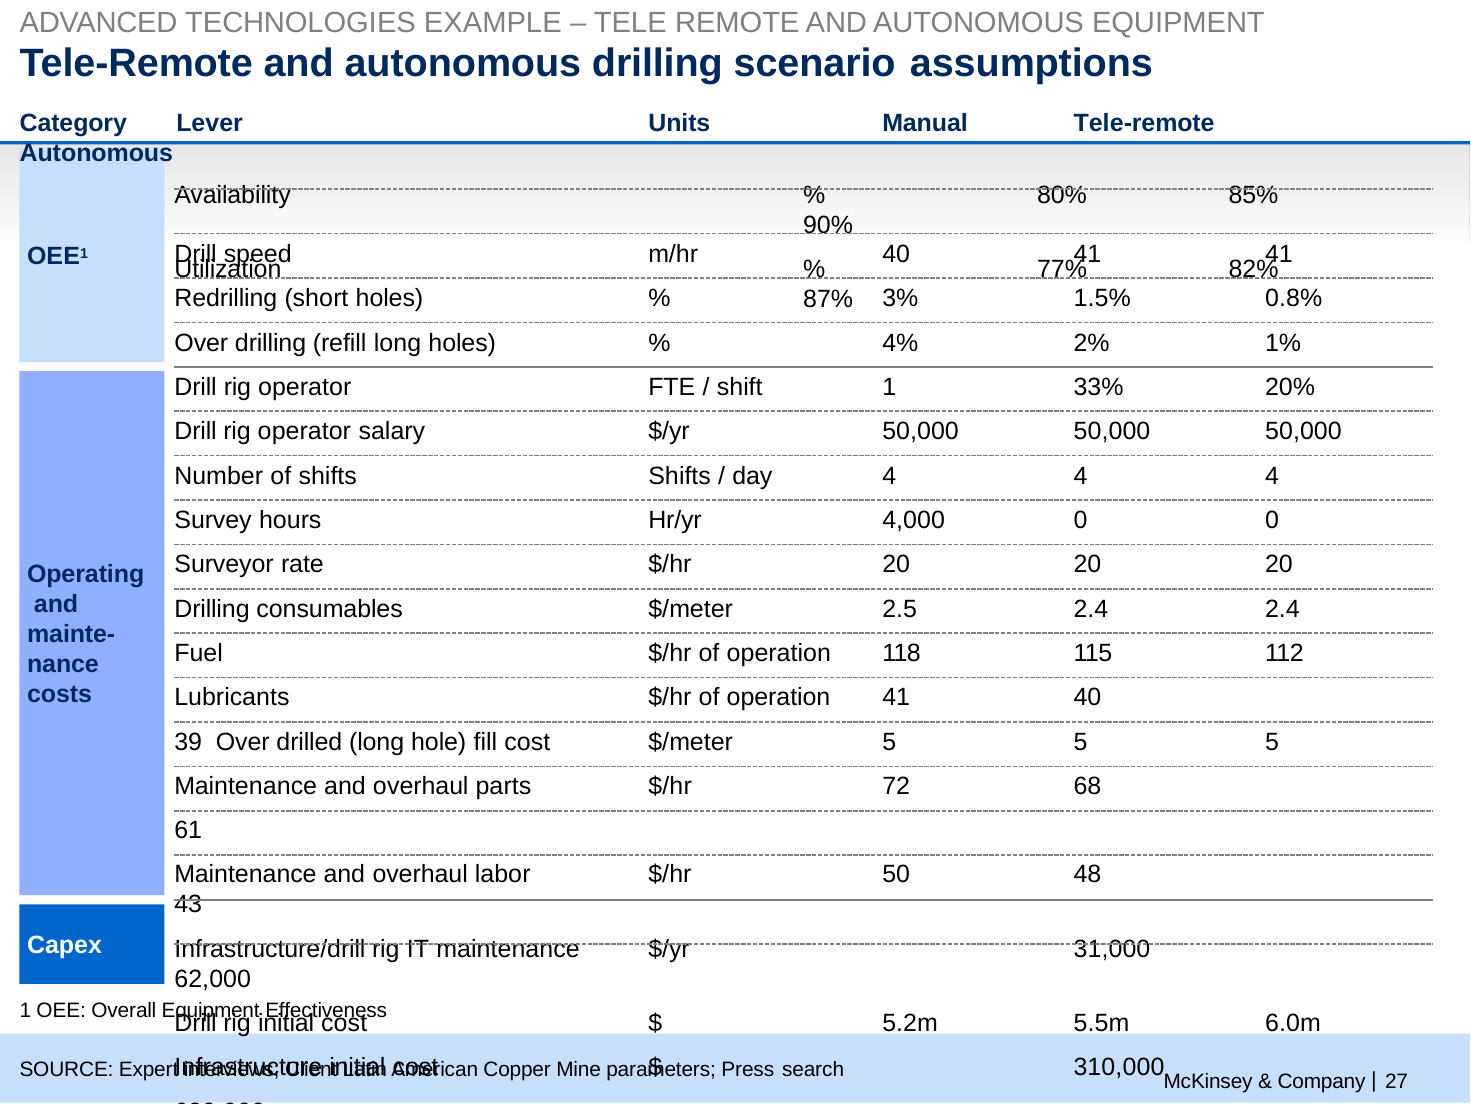

ADVANCED TECHNOLOGIES EXAMPLE – TELE REMOTE AND AUTONOMOUS EQUIPMENT
# Tele-Remote and autonomous drilling scenario assumptions
Category	Lever	Units	Manual	Tele-remote	Autonomous
Availability	%	80%	85%	90%
Utilization	%	77%	82%	87%

Drill speed	m/hr	40	41	41
Redrilling (short holes)	%	3%	1.5%	0.8%
Over drilling (refill long holes)	%	4%	2%	1%
Drill rig operator	FTE / shift	1	33%	20%
Drill rig operator salary	$/yr	50,000	50,000	50,000
Number of shifts	Shifts / day	4	4	4
Survey hours	Hr/yr	4,000	0	0
Surveyor rate	$/hr	20	20	20
Drilling consumables	$/meter	2.5	2.4	2.4
Fuel	$/hr of operation	118	115	112
Lubricants	$/hr of operation	41	40	39  Over drilled (long hole) fill cost	$/meter	5	5	5  Maintenance and overhaul parts	$/hr	72	68	61
Maintenance and overhaul labor	$/hr	50	48	43
Infrastructure/drill rig IT maintenance	$/yr	31,000	62,000
Drill rig initial cost	$	5.2m	5.5m	6.0m  Infrastructure initial cost	$		310,000	620,000
OEE1

Operating  and  mainte-  nance  costs

Capex

1 OEE: Overall Equipment Effectiveness
McKinsey & Company | 27
SOURCE: Expert interviews; Client Latin American Copper Mine parameters; Press search